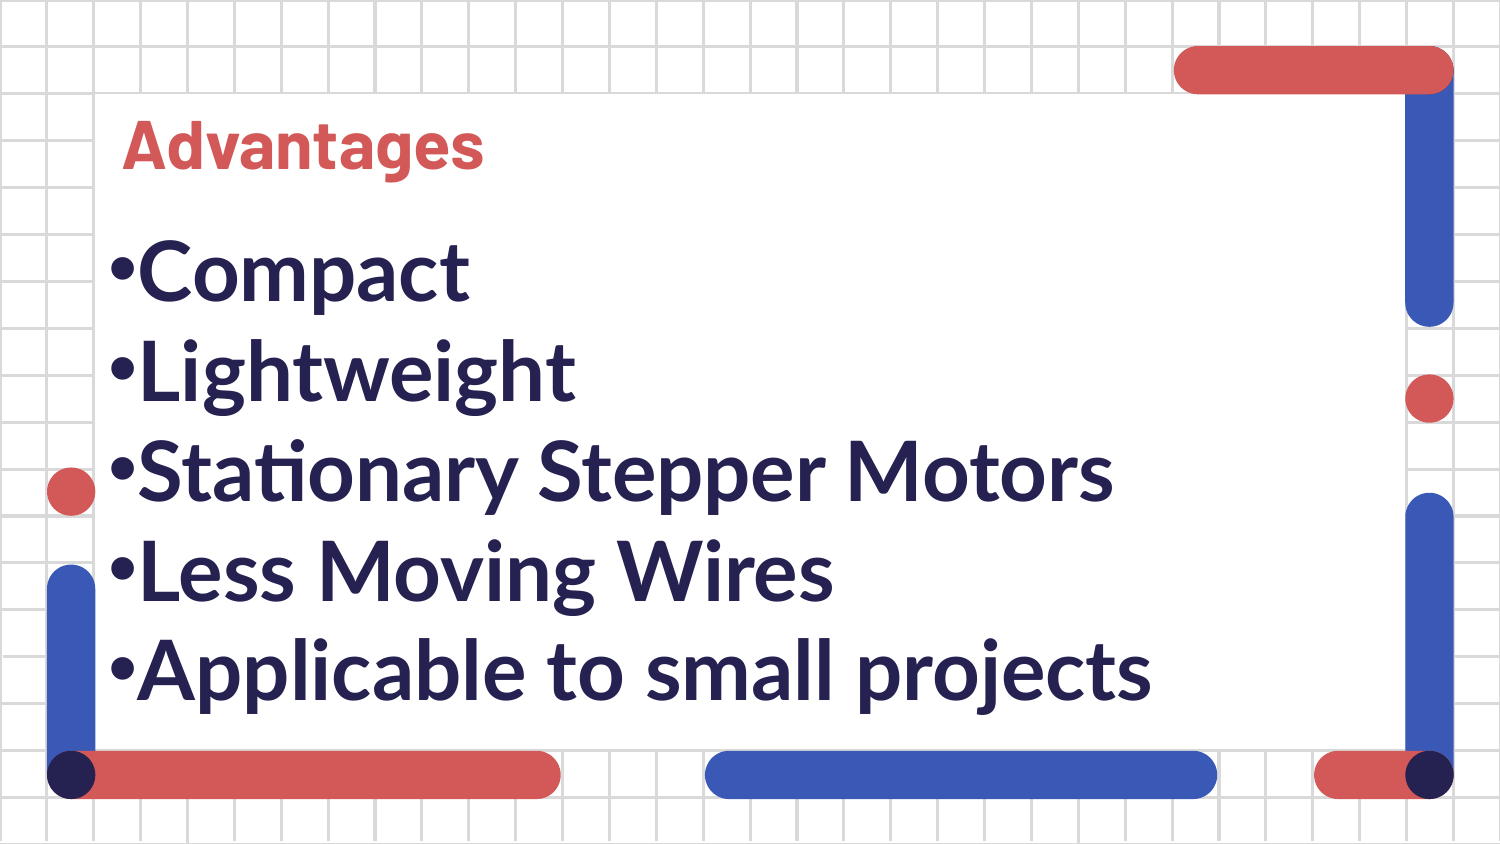

# Advantages
Compact
Lightweight
Stationary Stepper Motors
Less Moving Wires
Applicable to small projects